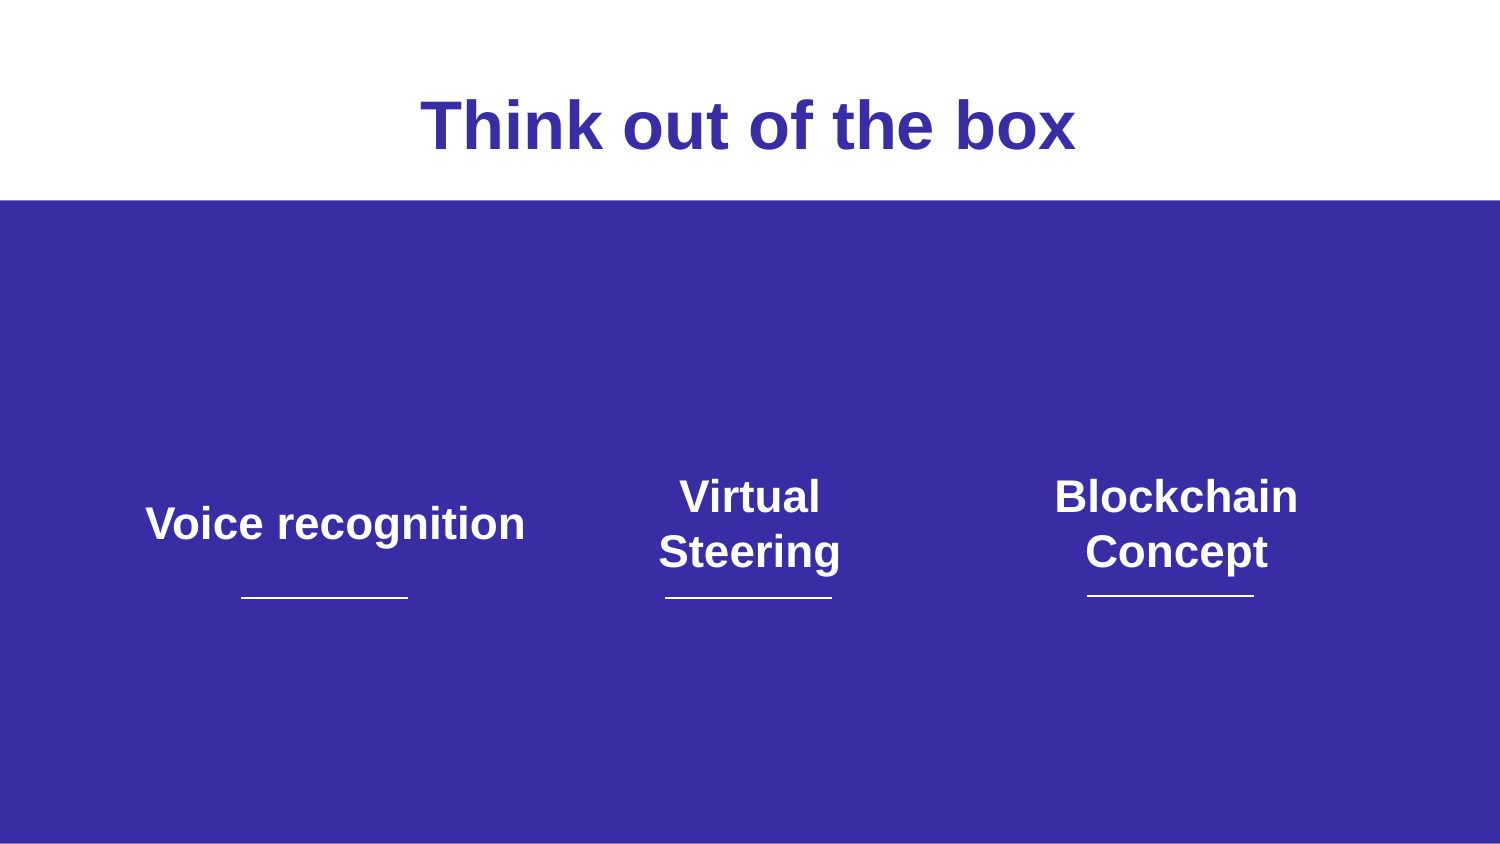

# Think out of the box
Voice recognition
Virtual Steering
Blockchain Concept